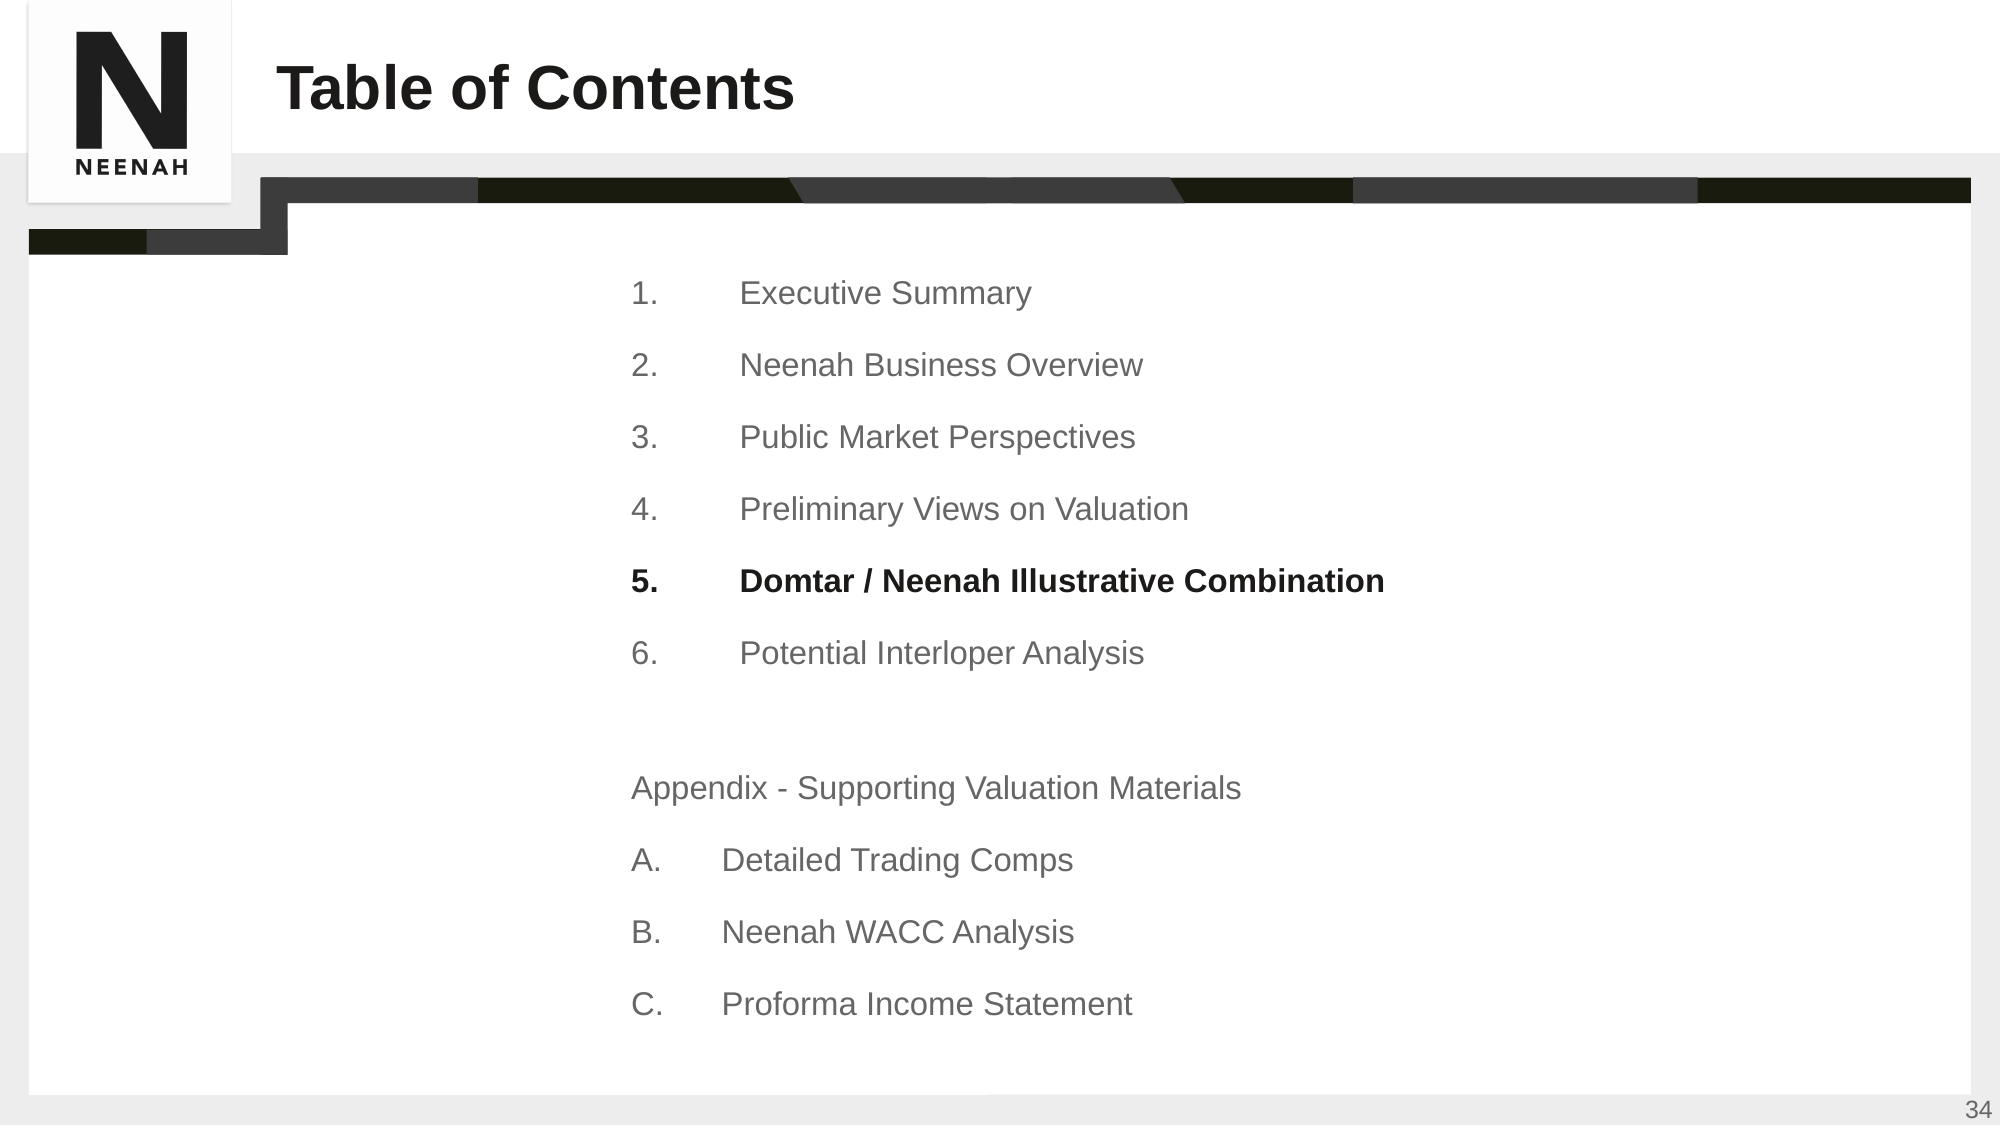

# Table of Contents
    Executive Summary
    Neenah Business Overview
    Public Market Perspectives
    Preliminary Views on Valuation
    Domtar / Neenah Illustrative Combination
    Potential Interloper Analysis

Appendix - Supporting Valuation Materials
    Detailed Trading Comps
    Neenah WACC Analysis
    Proforma Income Statement
34